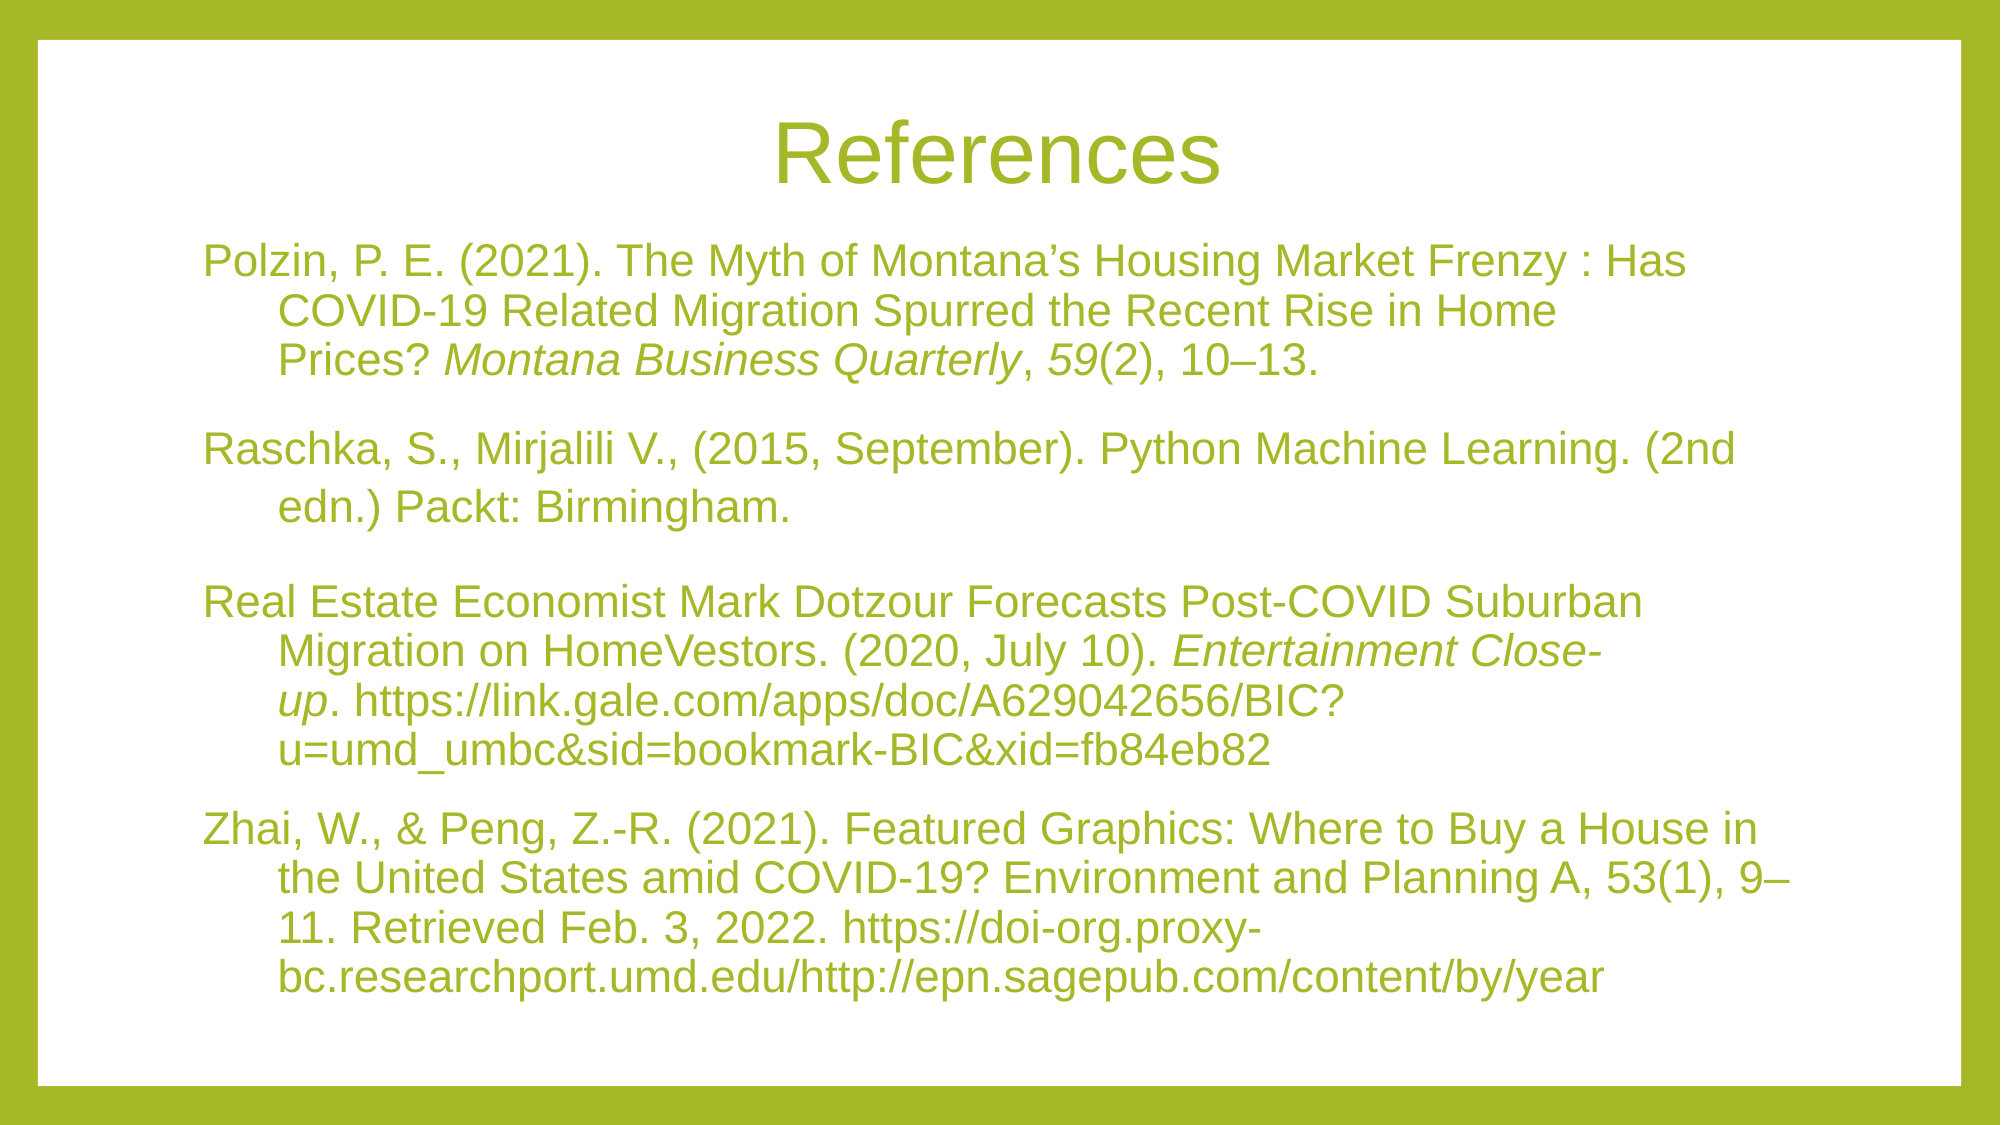

# References
Polzin, P. E. (2021). The Myth of Montana’s Housing Market Frenzy : Has COVID-19 Related Migration Spurred the Recent Rise in Home Prices? Montana Business Quarterly, 59(2), 10–13.
Raschka, S., Mirjalili V., (2015, September). Python Machine Learning. (2nd edn.) Packt: Birmingham.
Real Estate Economist Mark Dotzour Forecasts Post-COVID Suburban Migration on HomeVestors. (2020, July 10). Entertainment Close-up. https://link.gale.com/apps/doc/A629042656/BIC?u=umd_umbc&sid=bookmark-BIC&xid=fb84eb82
Zhai, W., & Peng, Z.-R. (2021). Featured Graphics: Where to Buy a House in the United States amid COVID-19? Environment and Planning A, 53(1), 9–11. Retrieved Feb. 3, 2022. https://doi-org.proxy-bc.researchport.umd.edu/http://epn.sagepub.com/content/by/year